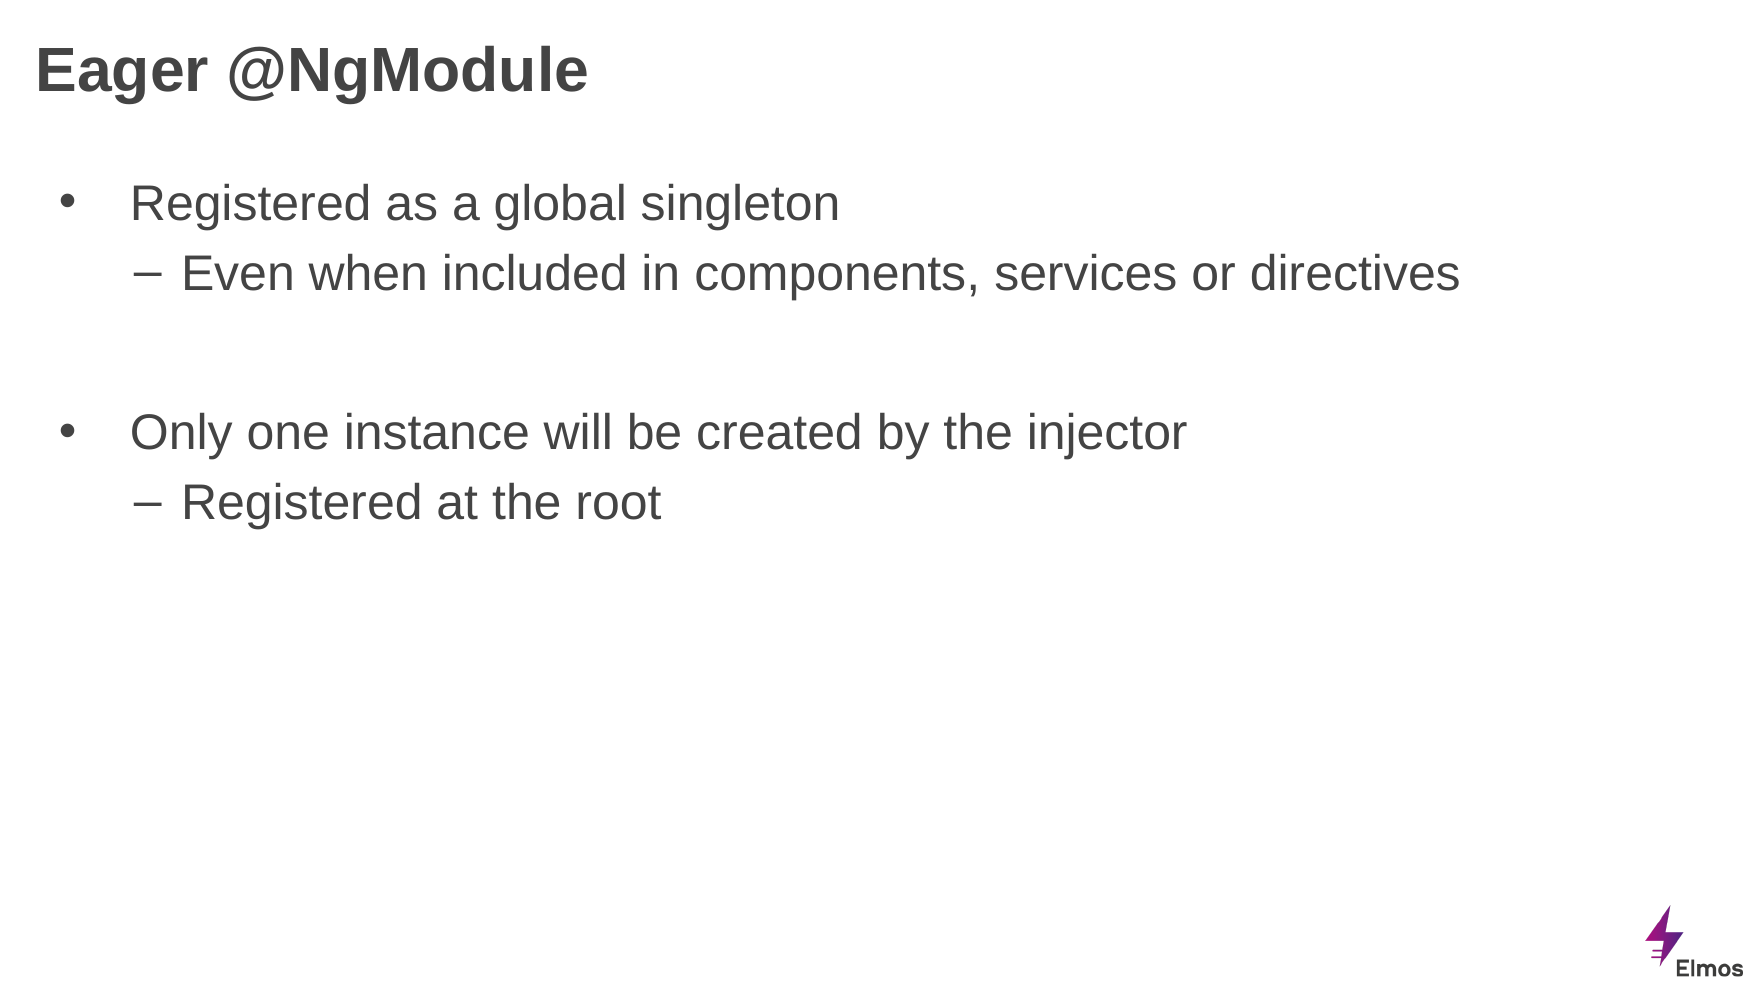

# Eager @NgModule
Registered as a global singleton
Even when included in components, services or directives

Only one instance will be created by the injector
Registered at the root